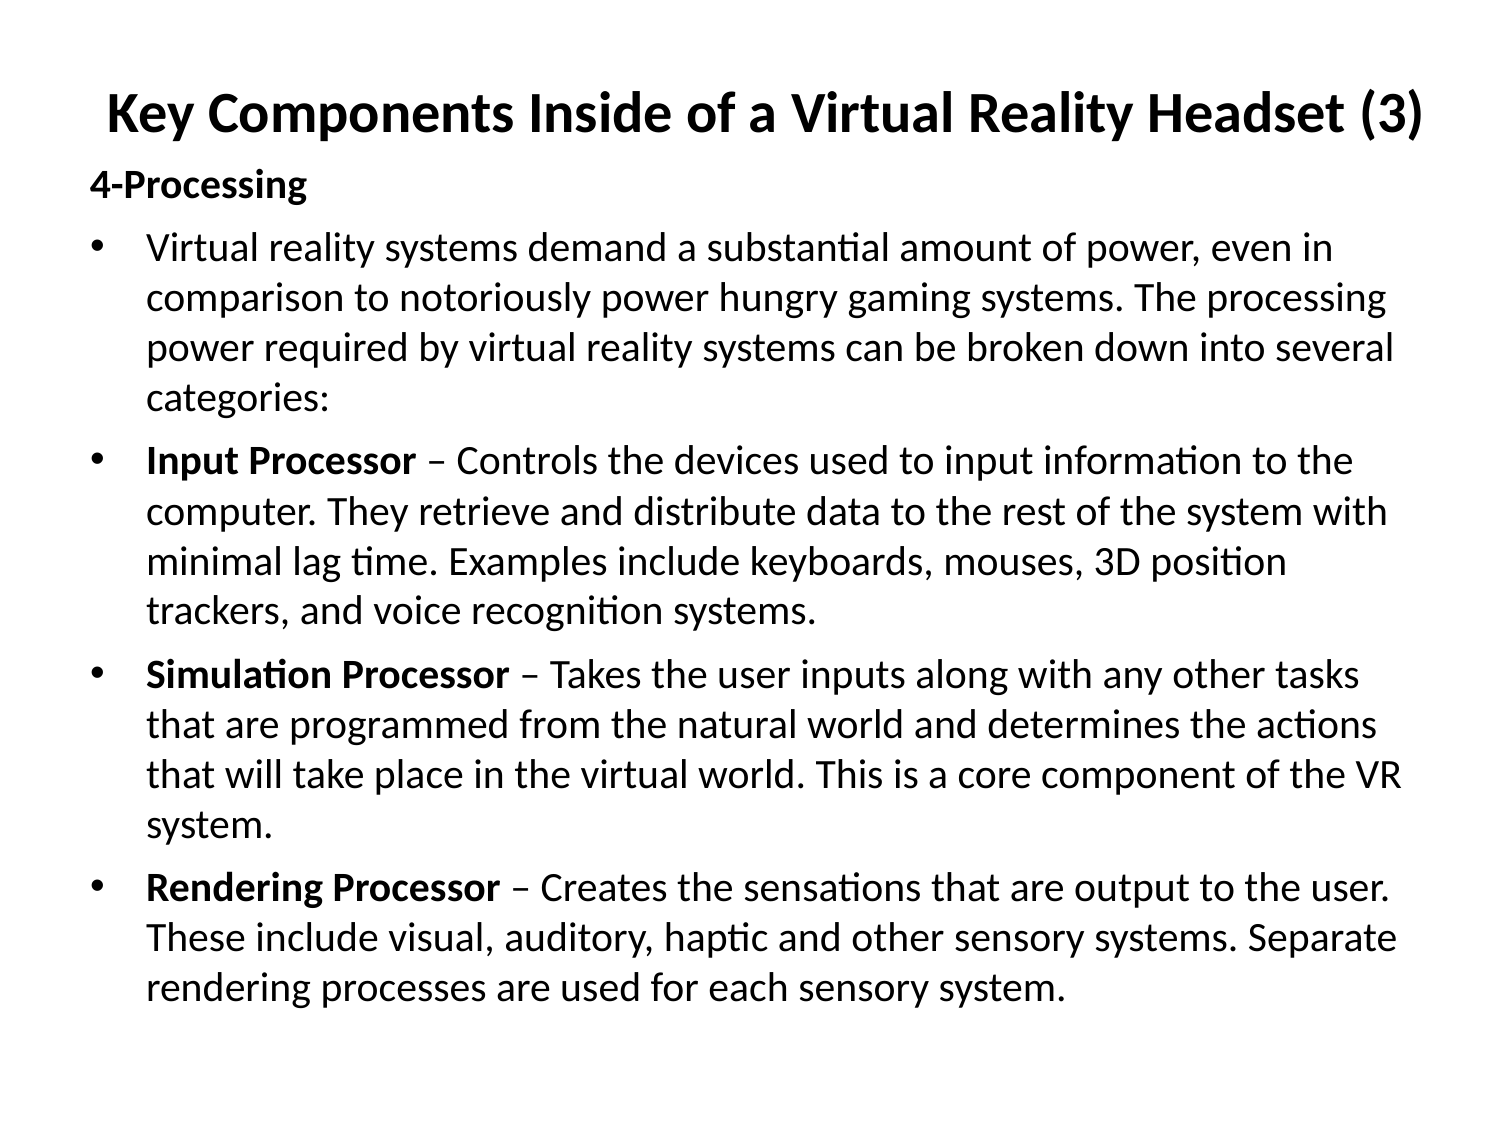

Key Components Inside of a Virtual Reality Headset (3)
4-Processing
Virtual reality systems demand a substantial amount of power, even in comparison to notoriously power hungry gaming systems. The processing power required by virtual reality systems can be broken down into several categories:
Input Processor – Controls the devices used to input information to the computer. They retrieve and distribute data to the rest of the system with minimal lag time. Examples include keyboards, mouses, 3D position trackers, and voice recognition systems.
Simulation Processor – Takes the user inputs along with any other tasks that are programmed from the natural world and determines the actions that will take place in the virtual world. This is a core component of the VR system.
Rendering Processor – Creates the sensations that are output to the user. These include visual, auditory, haptic and other sensory systems. Separate rendering processes are used for each sensory system.